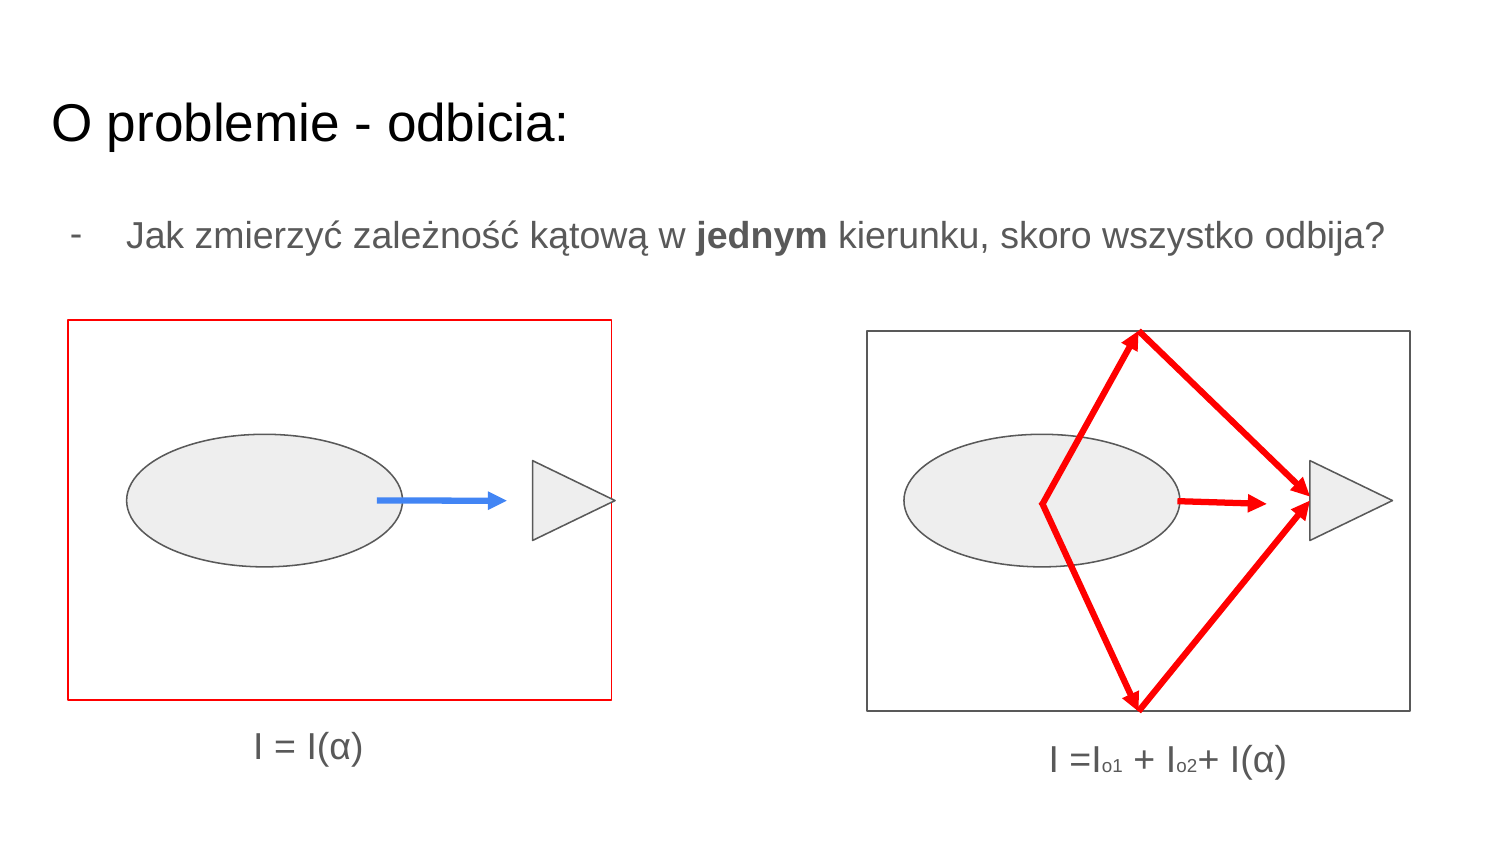

# O problemie - odbicia:
Jak zmierzyć zależność kątową w jednym kierunku, skoro wszystko odbija?

I = I(α)
I =Io1 + Io2+ I(α)